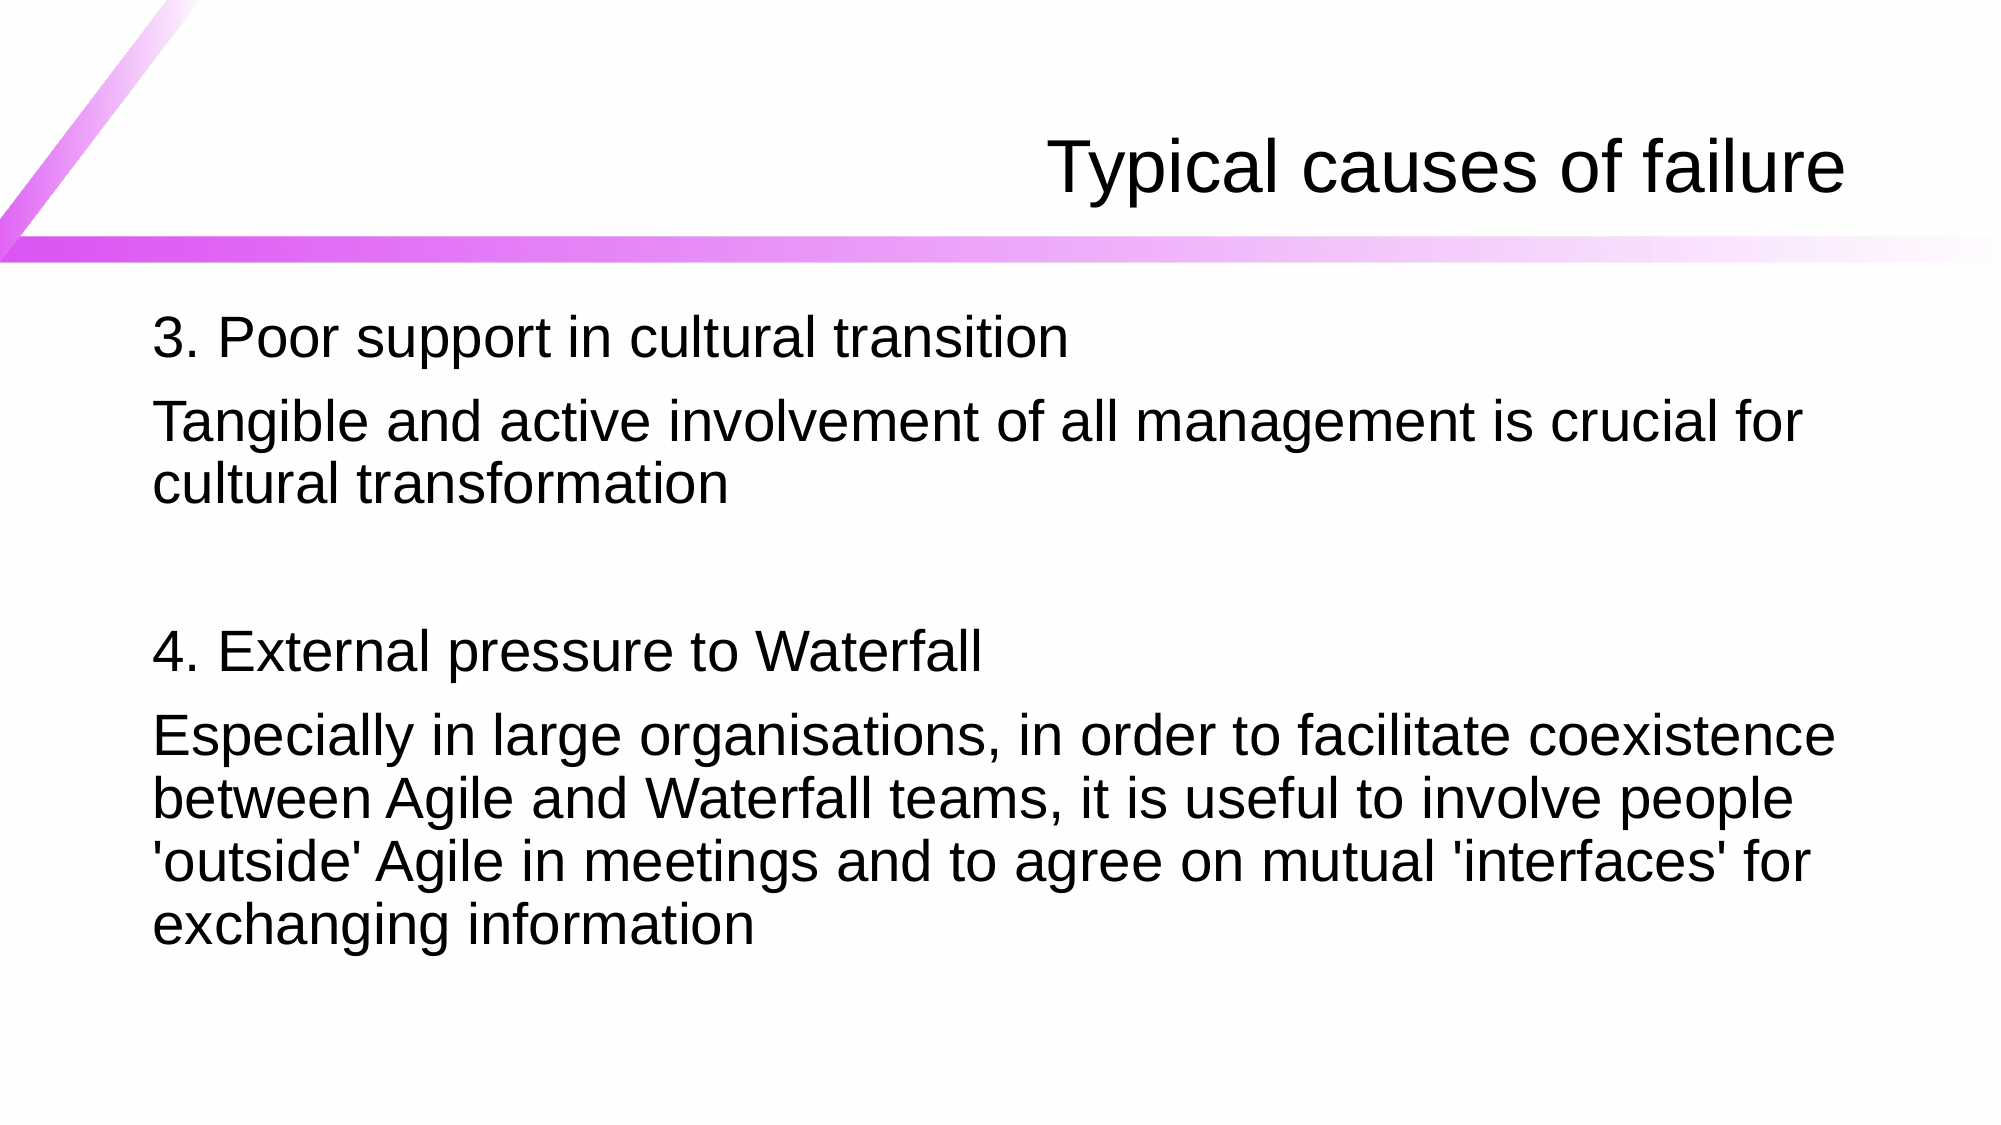

# Typical causes of failure
3. Poor support in cultural transition
Tangible and active involvement of all management is crucial for cultural transformation

4. External pressure to Waterfall
Especially in large organisations, in order to facilitate coexistence between Agile and Waterfall teams, it is useful to involve people 'outside' Agile in meetings and to agree on mutual 'interfaces' for exchanging information